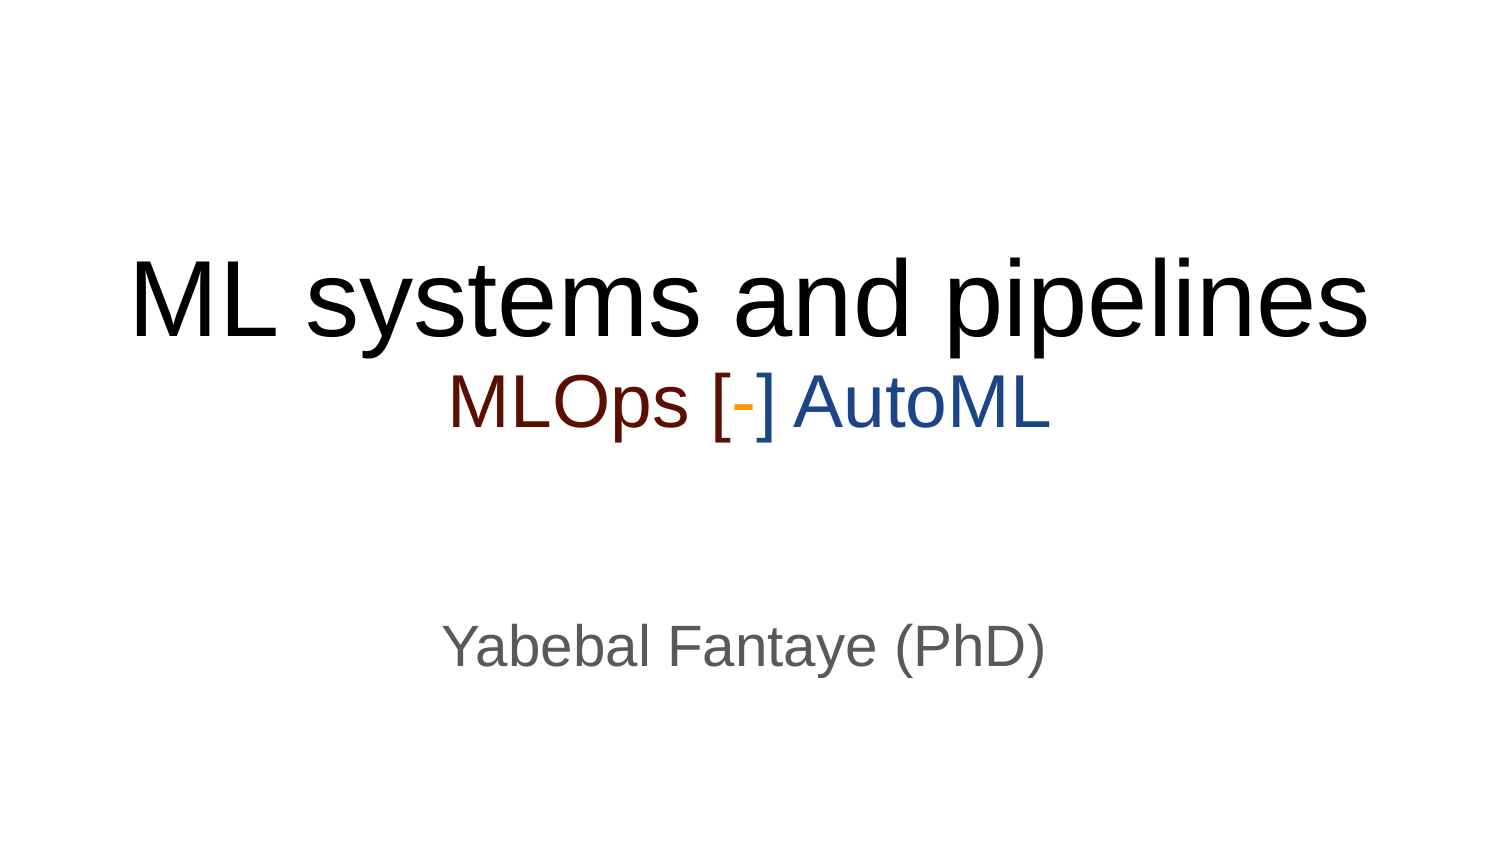

# ML systems and pipelines
MLOps [-] AutoML
Yabebal Fantaye (PhD)